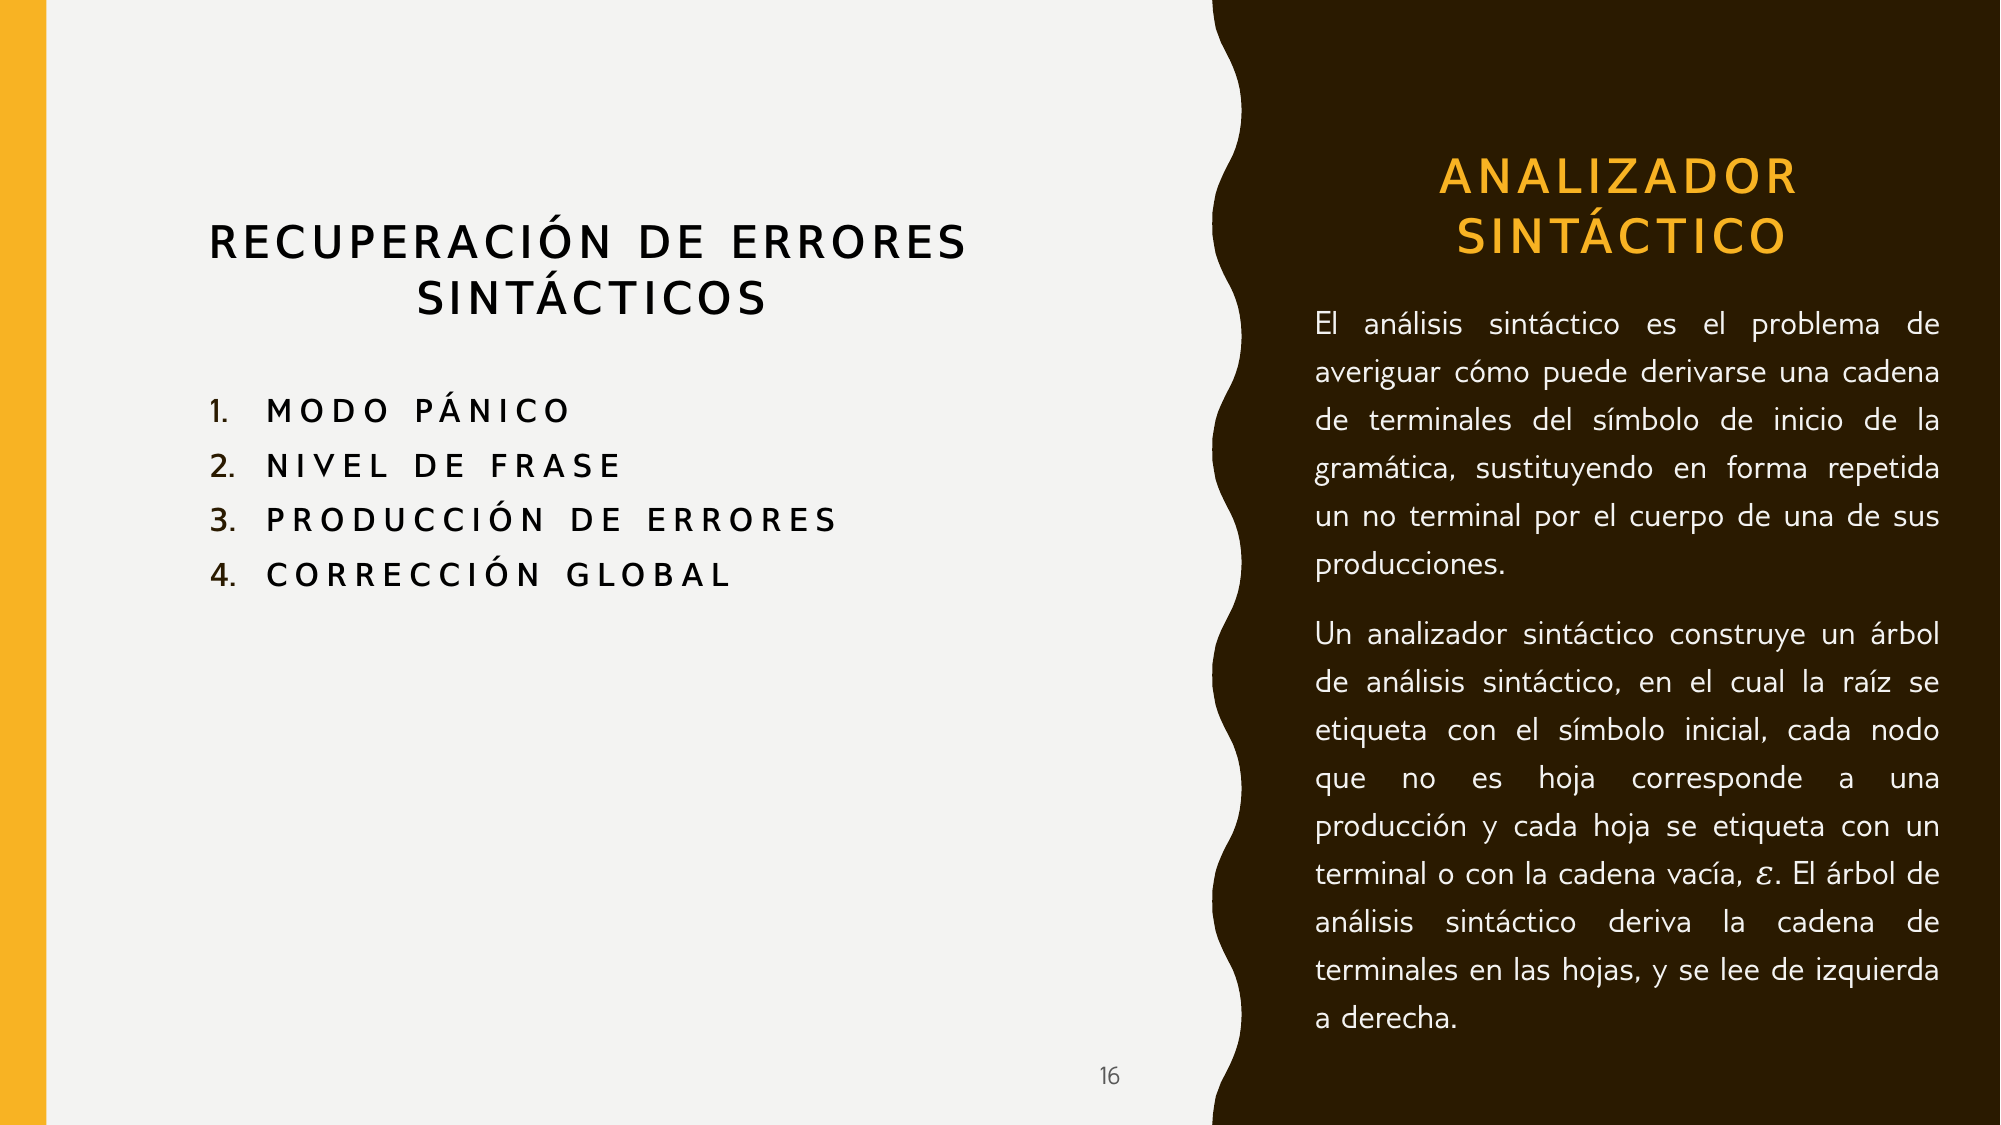

# Analizador SINTÁCTICO
RECUPERACIÓN DE ERRORES SINTÁCTICOS

El análisis sintáctico es el problema de averiguar cómo puede derivarse una cadena de terminales del símbolo de inicio de la gramática, sustituyendo en forma repetida un no terminal por el cuerpo de una de sus producciones.
Un analizador sintáctico construye un árbol de análisis sintáctico, en el cual la raíz se etiqueta con el símbolo inicial, cada nodo que no es hoja corresponde a una producción y cada hoja se etiqueta con un terminal o con la cadena vacía, 𝜀. El árbol de análisis sintáctico deriva la cadena de terminales en las hojas, y se lee de izquierda a derecha.
Modo pánico
Nivel de frase
Producción de errores
Corrección global

16